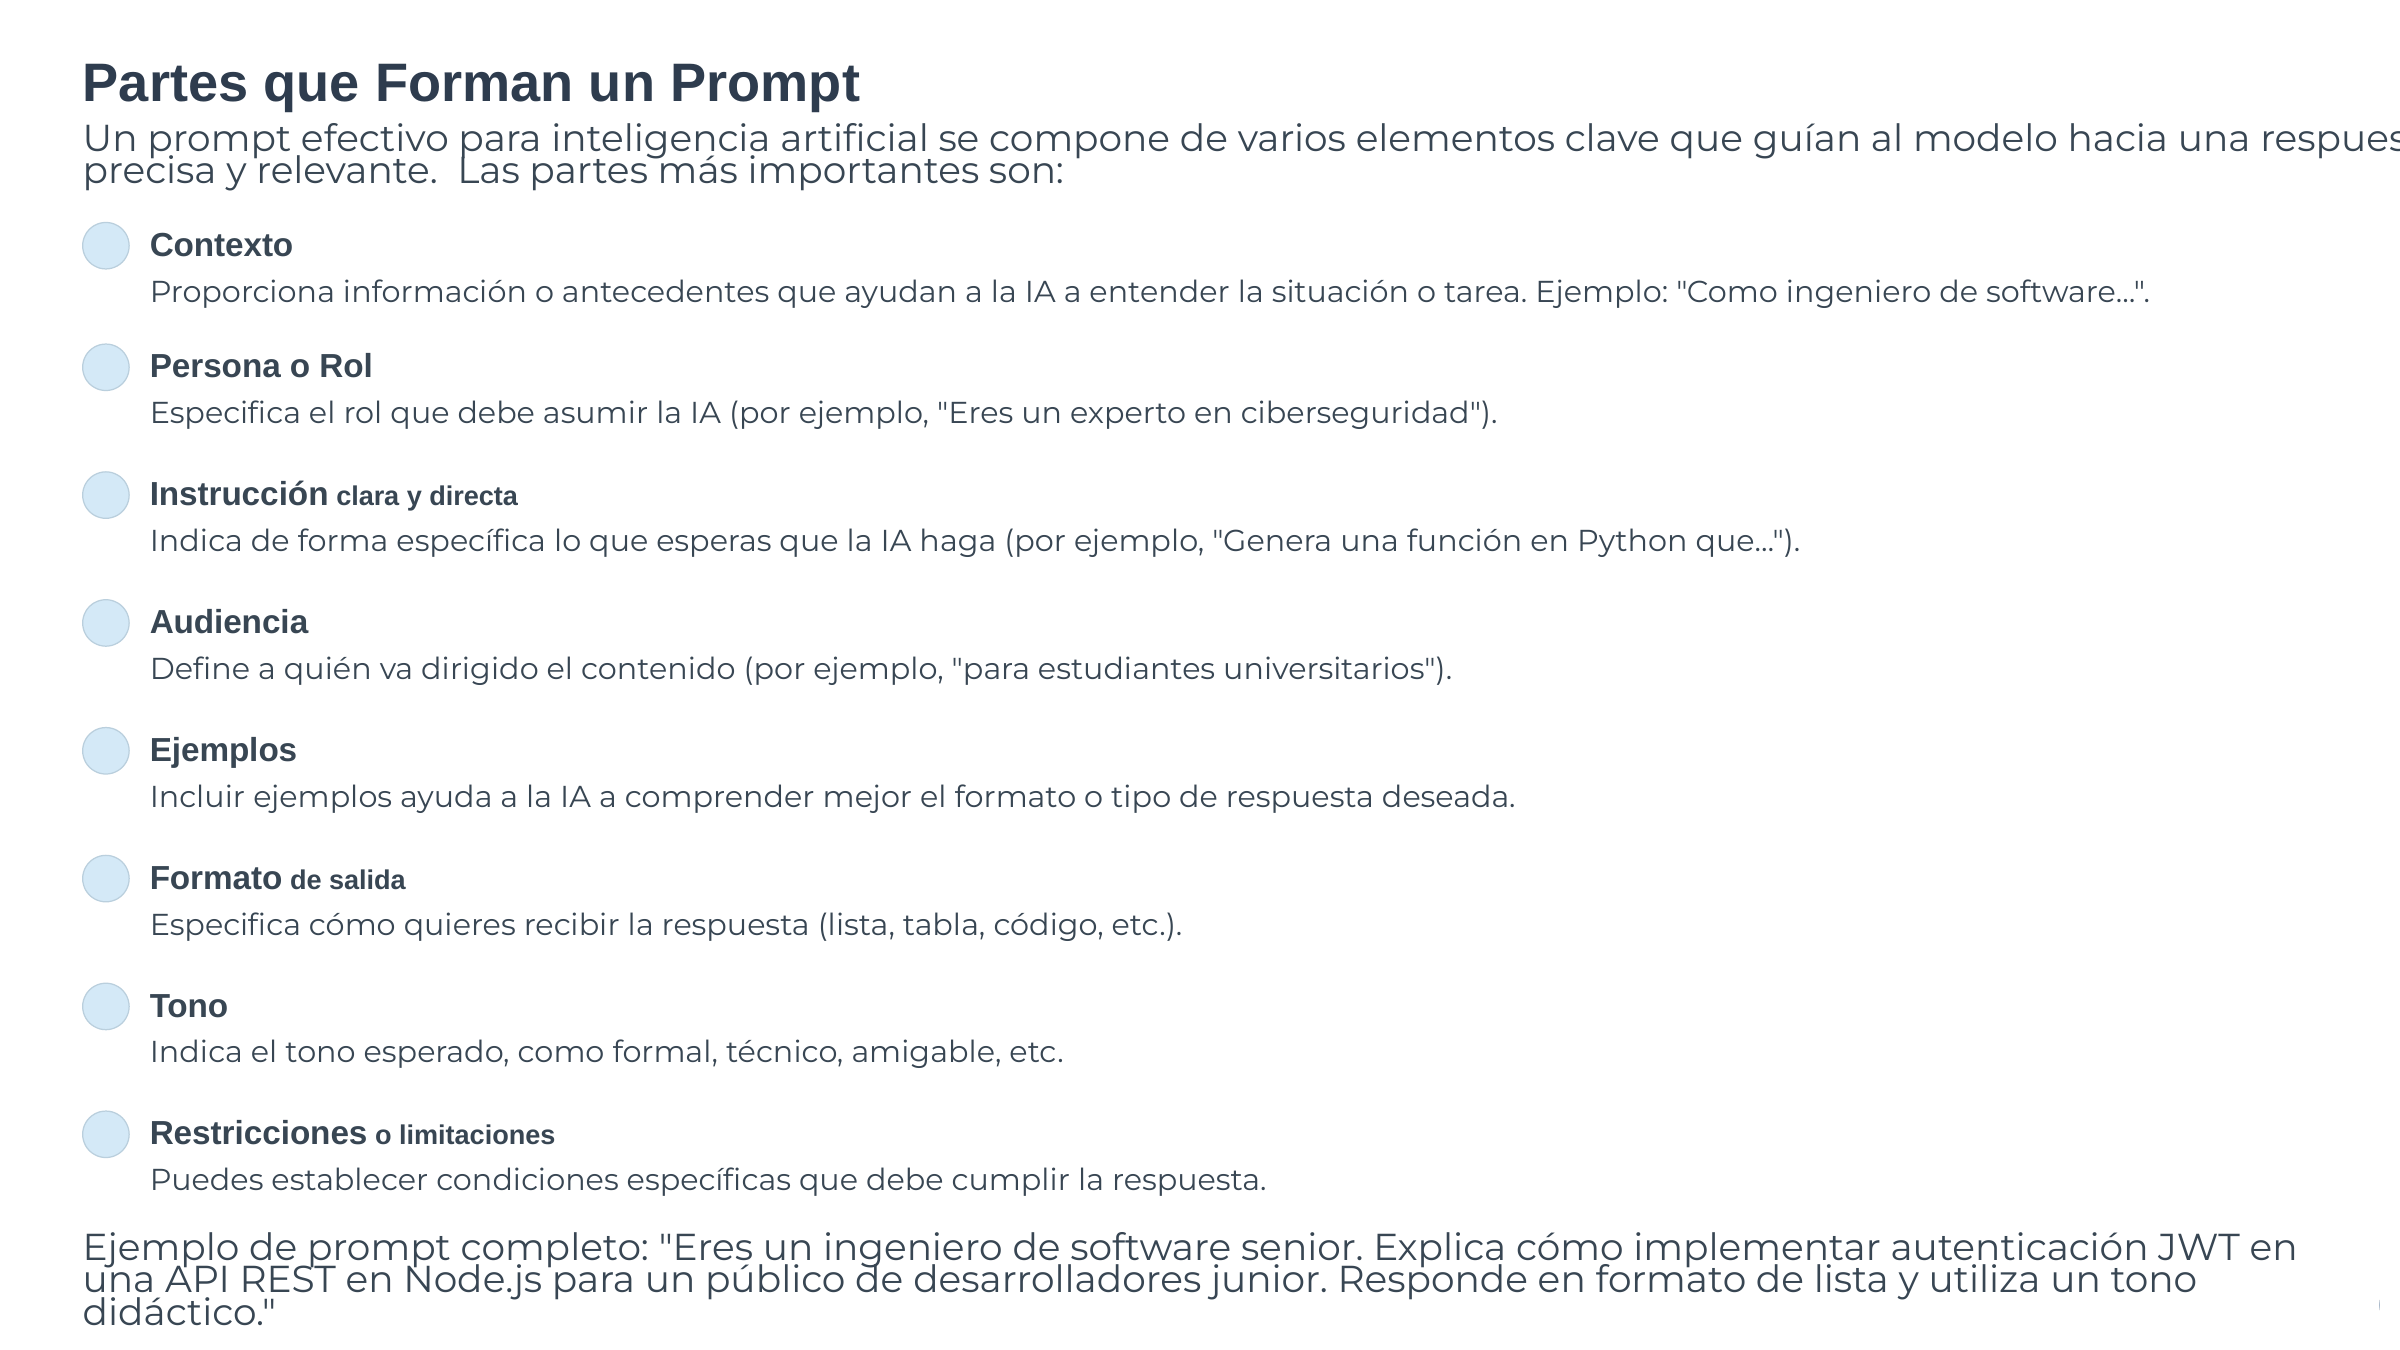

Partes que Forman un Prompt
Un prompt efectivo para inteligencia artificial se compone de varios elementos clave que guían al modelo hacia una respuesta
precisa y relevante.  Las partes más importantes son:

Contexto
Proporciona información o antecedentes que ayudan a la IA a entender la situación o tarea. Ejemplo: "Como ingeniero de software…".

Persona o Rol
Especifica el rol que debe asumir la IA (por ejemplo, "Eres un experto en ciberseguridad").

Instrucción clara y directa
Indica de forma específica lo que esperas que la IA haga (por ejemplo, "Genera una función en Python que…").

Audiencia
Define a quién va dirigido el contenido (por ejemplo, "para estudiantes universitarios").

Ejemplos
Incluir ejemplos ayuda a la IA a comprender mejor el formato o tipo de respuesta deseada.

Formato de salida
Especifica cómo quieres recibir la respuesta (lista, tabla, código, etc.).

Tono
Indica el tono esperado, como formal, técnico, amigable, etc.

Restricciones o limitaciones
Puedes establecer condiciones específicas que debe cumplir la respuesta.
Ejemplo de prompt completo: "Eres un ingeniero de software senior. Explica cómo implementar autenticación JWT en una API REST en Node.js para un público de desarrolladores junior. Responde en formato de lista y utiliza un tono didáctico."